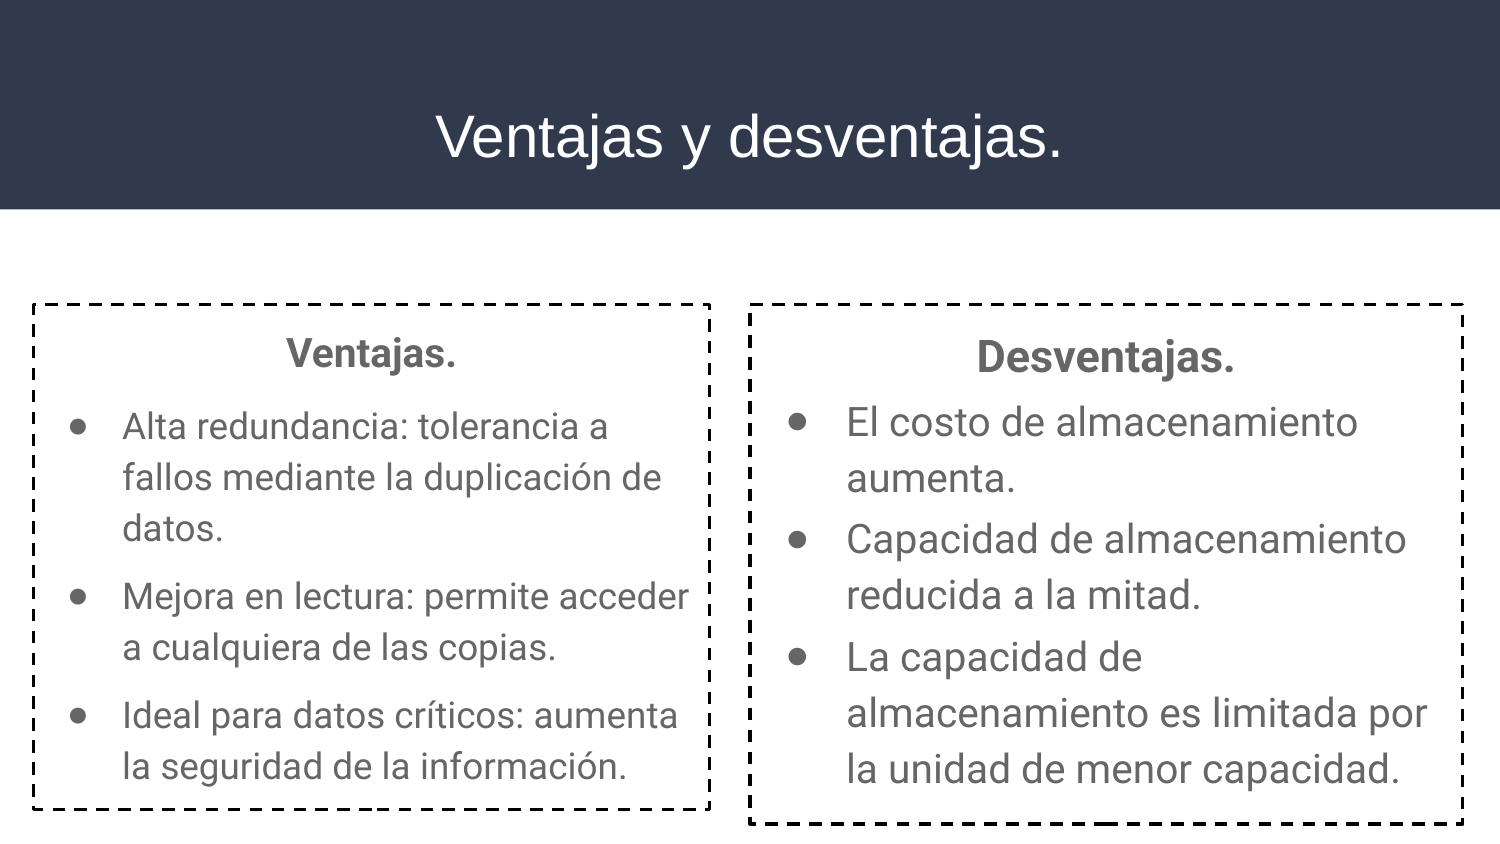

# Ventajas y desventajas.
Ventajas.
Alta redundancia: tolerancia a fallos mediante la duplicación de datos.
Mejora en lectura: permite acceder a cualquiera de las copias.
Ideal para datos críticos: aumenta la seguridad de la información.
Desventajas.
El costo de almacenamiento aumenta.
Capacidad de almacenamiento reducida a la mitad.
La capacidad de almacenamiento es limitada por la unidad de menor capacidad.